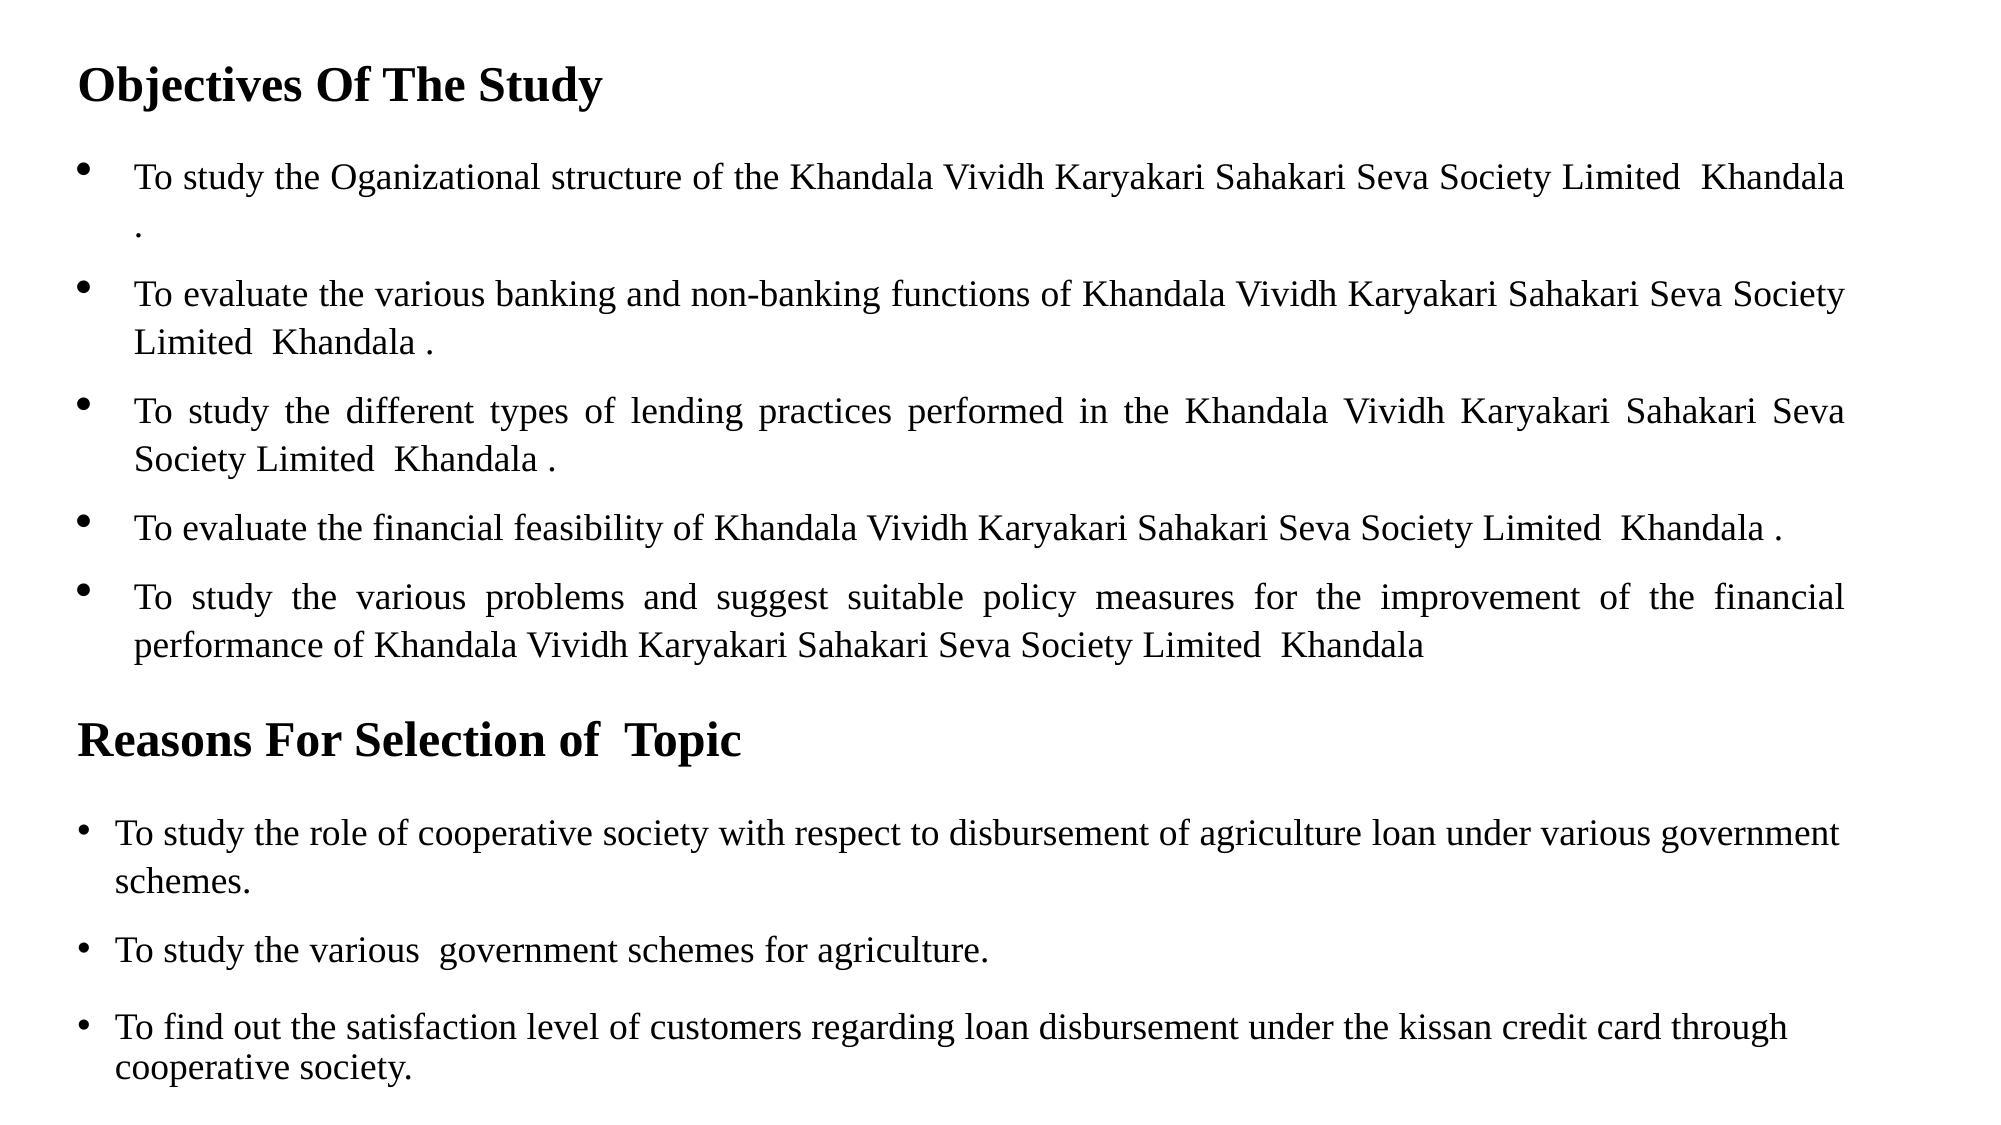

Objectives Of The Study
To study the Oganizational structure of the Khandala Vividh Karyakari Sahakari Seva Society Limited  Khandala .
To evaluate the various banking and non-banking functions of Khandala Vividh Karyakari Sahakari Seva Society Limited  Khandala .
To study the different types of lending practices performed in the Khandala Vividh Karyakari Sahakari Seva Society Limited  Khandala .
To evaluate the financial feasibility of Khandala Vividh Karyakari Sahakari Seva Society Limited  Khandala .
To study the various problems and suggest suitable policy measures for the improvement of the financial performance of Khandala Vividh Karyakari Sahakari Seva Society Limited  Khandala
Reasons For Selection of  Topic
To study the role of cooperative society with respect to disbursement of agriculture loan under various government schemes.
To study the various  government schemes for agriculture.
To find out the satisfaction level of customers regarding loan disbursement under the kissan credit card through cooperative society.